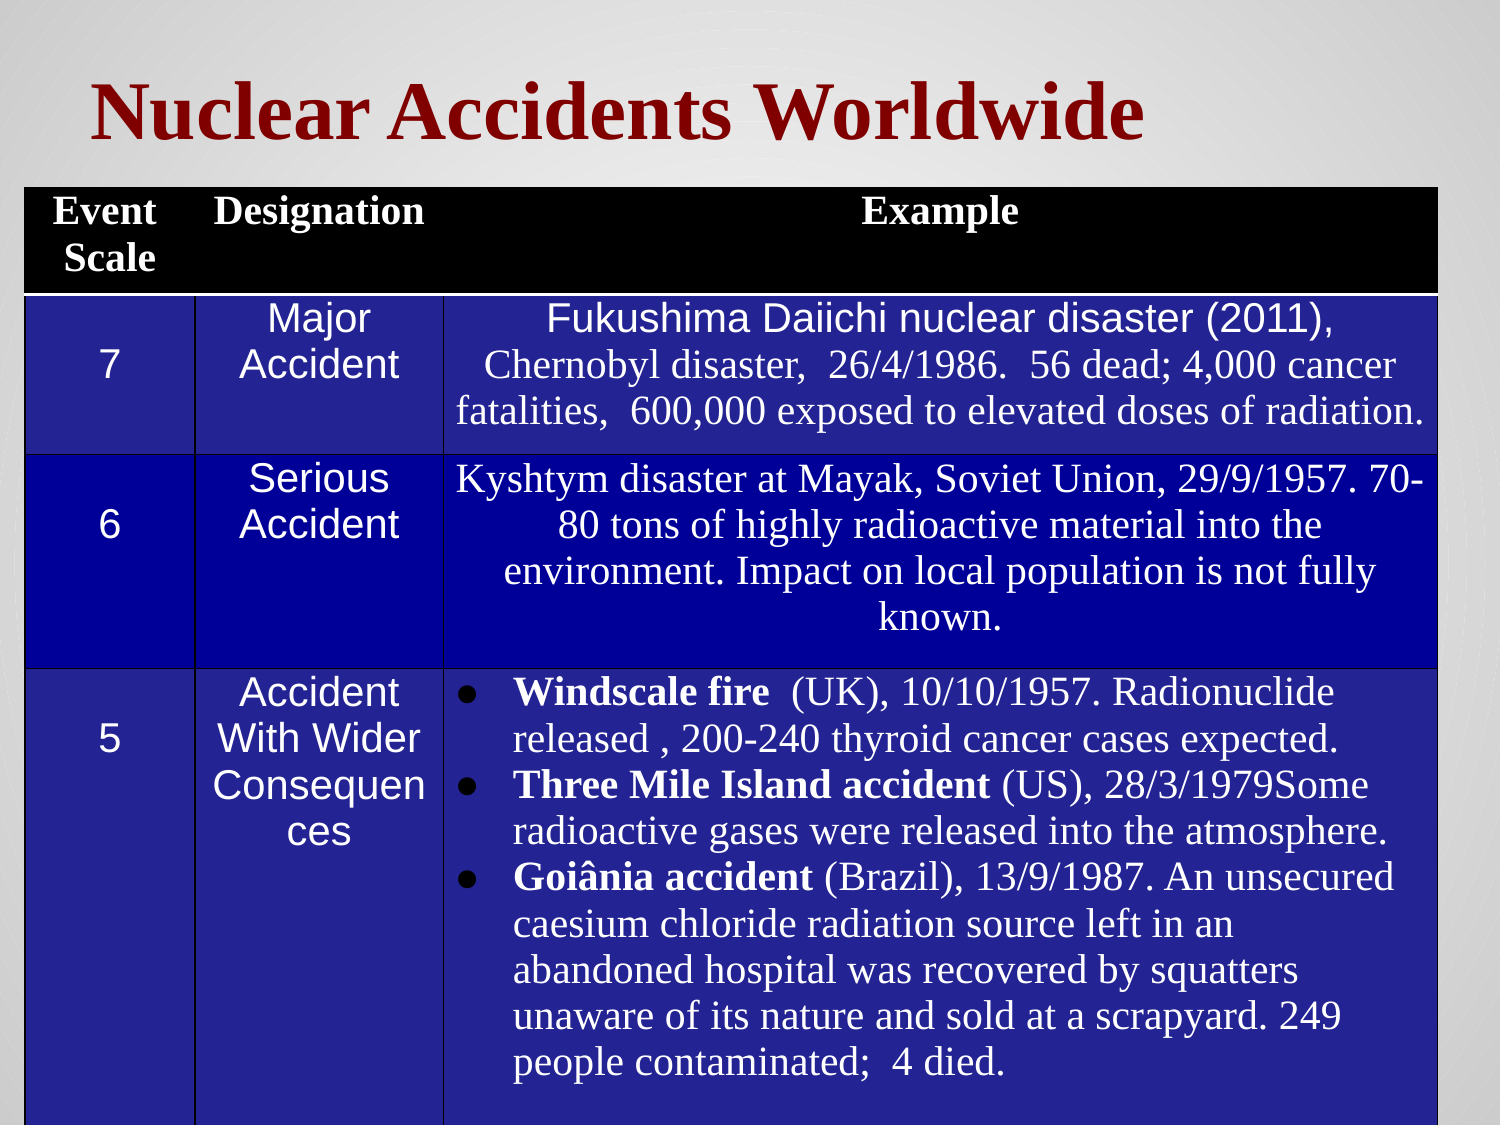

# Nuclear Accidents Worldwide
| Event Scale | Designation | Example |
| --- | --- | --- |
| 7 | Major Accident | Fukushima Daiichi nuclear disaster (2011), Chernobyl disaster, 26/4/1986. 56 dead; 4,000 cancer fatalities, 600,000 exposed to elevated doses of radiation. |
| 6 | Serious Accident | Kyshtym disaster at Mayak, Soviet Union, 29/9/1957. 70-80 tons of highly radioactive material into the environment. Impact on local population is not fully known. |
| 5 | Accident With Wider Consequences | Windscale fire (UK), 10/10/1957. Radionuclide released , 200-240 thyroid cancer cases expected. Three Mile Island accident (US), 28/3/1979Some radioactive gases were released into the atmosphere. Goiânia accident (Brazil), 13/9/1987. An unsecured caesium chloride radiation source left in an abandoned hospital was recovered by squatters unaware of its nature and sold at a scrapyard. 249 people contaminated; 4 died. |